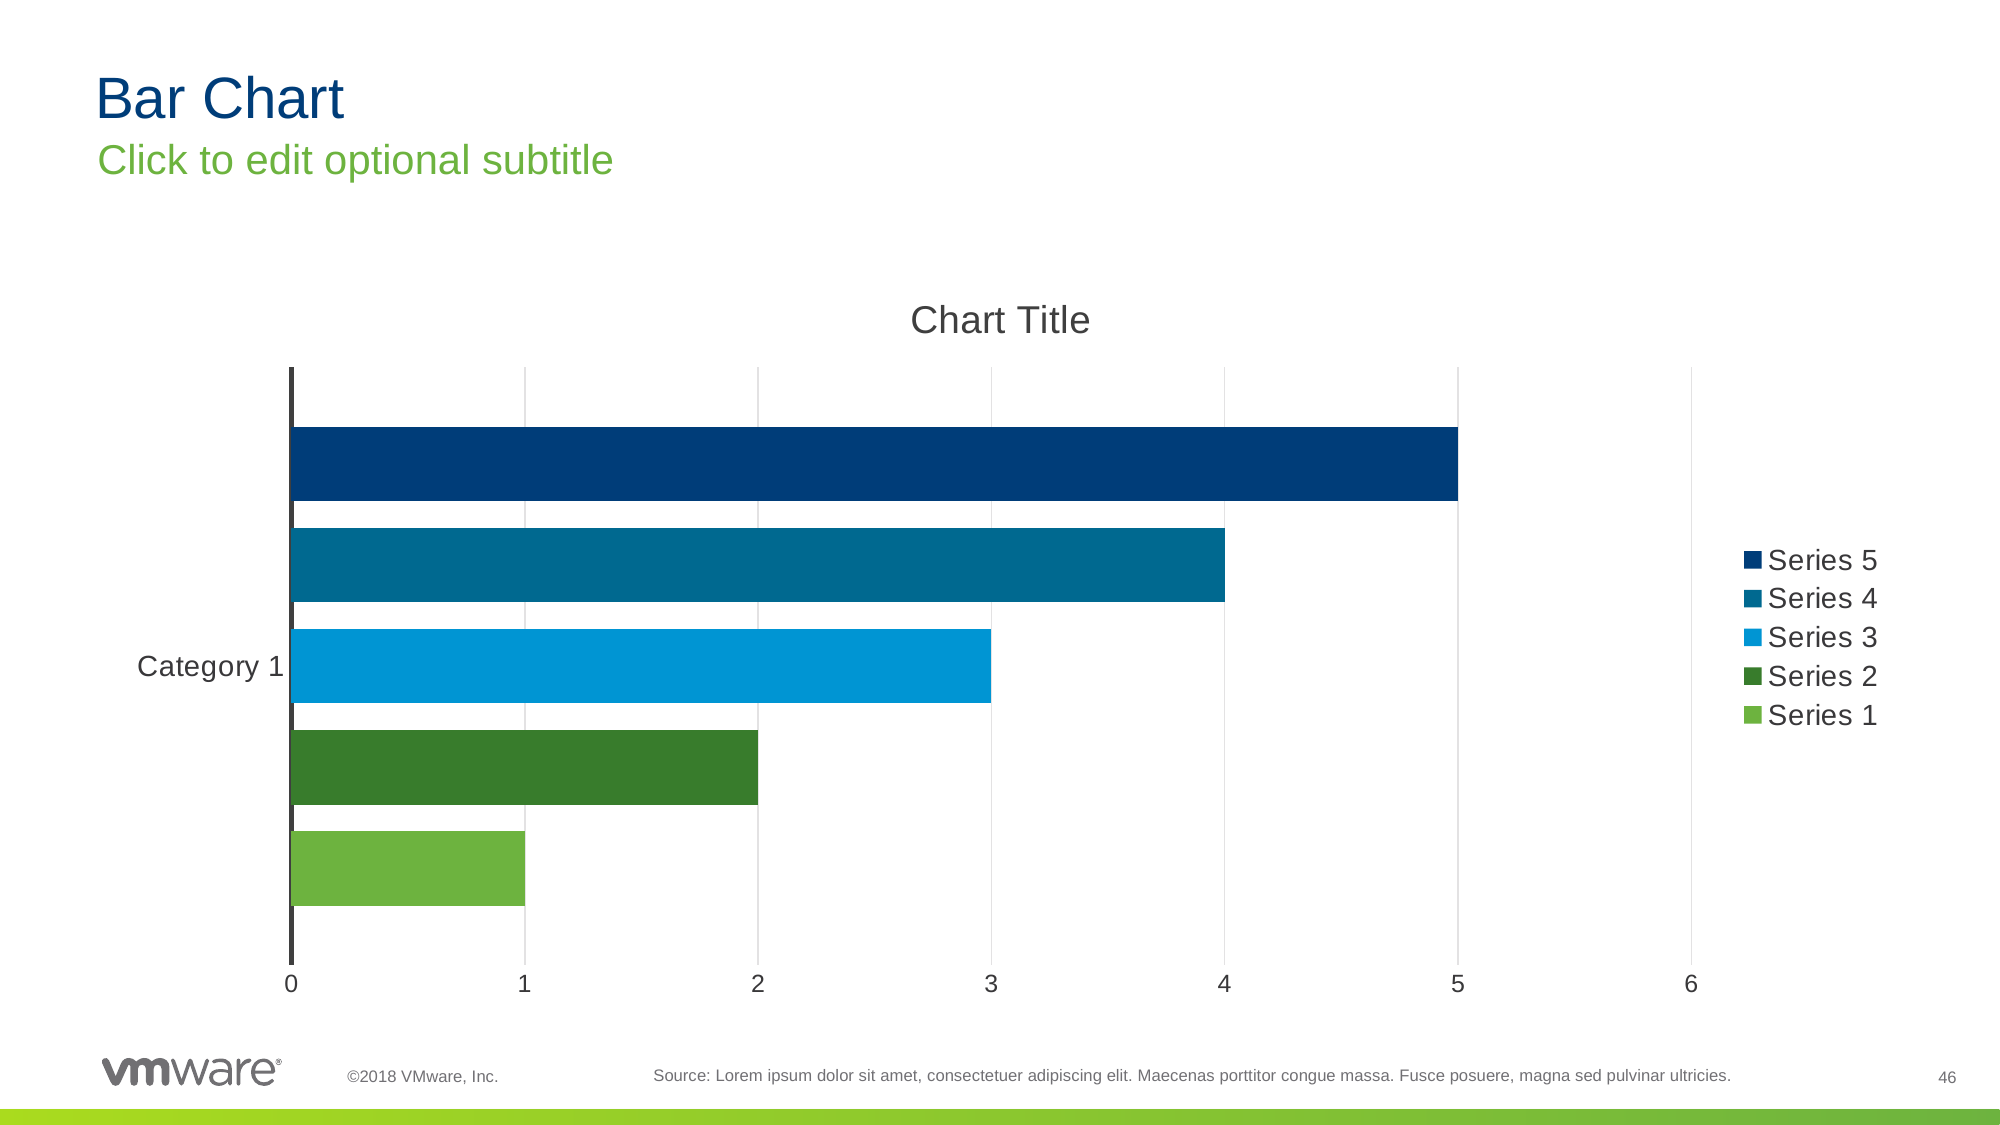

# Bar Chart
Click to edit optional subtitle

### Chart: Chart Title

| Category | Series 1 | Series 2 | Series 3 | Series 4 | Series 5 |
|---|---|---|---|---|---|
| Category 1 | 1.0 | 2.0 | 3.0 | 4.0 | 5.0 |
Source: Lorem ipsum dolor sit amet, consectetuer adipiscing elit. Maecenas porttitor congue massa. Fusce posuere, magna sed pulvinar ultricies.